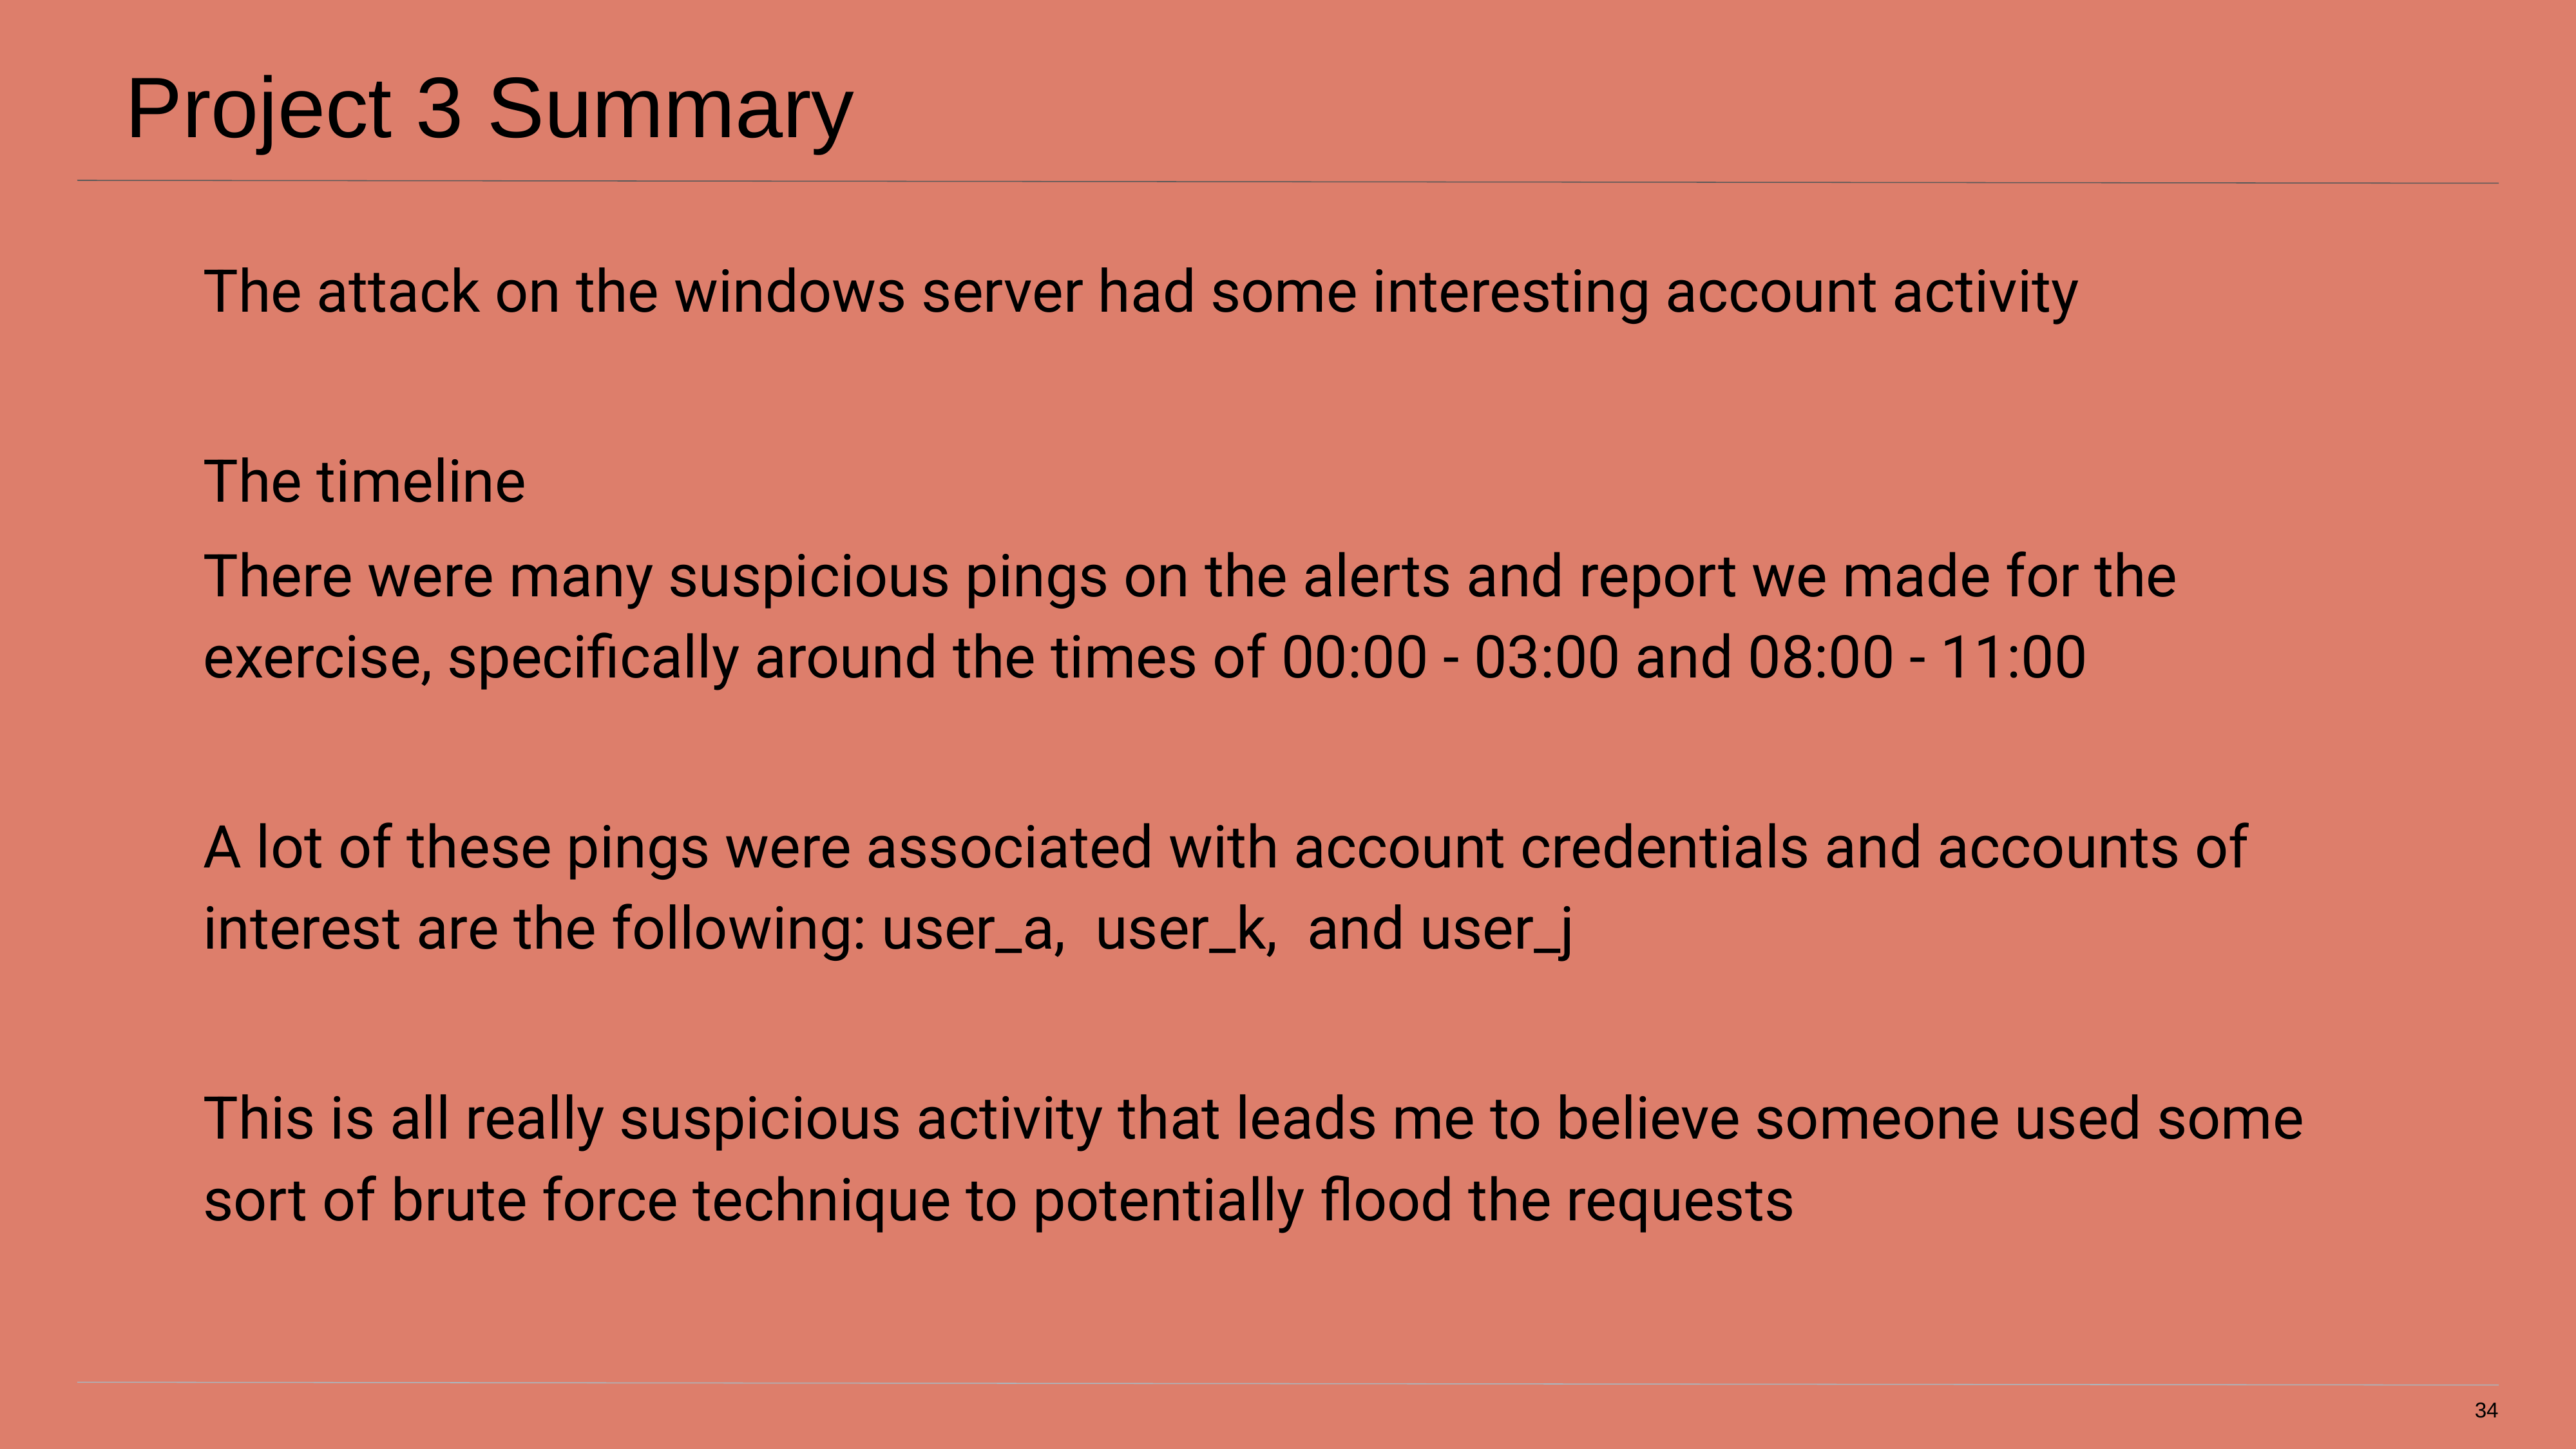

# Project 3 Summary
The attack on the windows server had some interesting account activity

The timeline
There were many suspicious pings on the alerts and report we made for the exercise, specifically around the times of 00:00 - 03:00 and 08:00 - 11:00

A lot of these pings were associated with account credentials and accounts of interest are the following: user_a,  user_k,  and user_j

This is all really suspicious activity that leads me to believe someone used some sort of brute force technique to potentially flood the requests

34